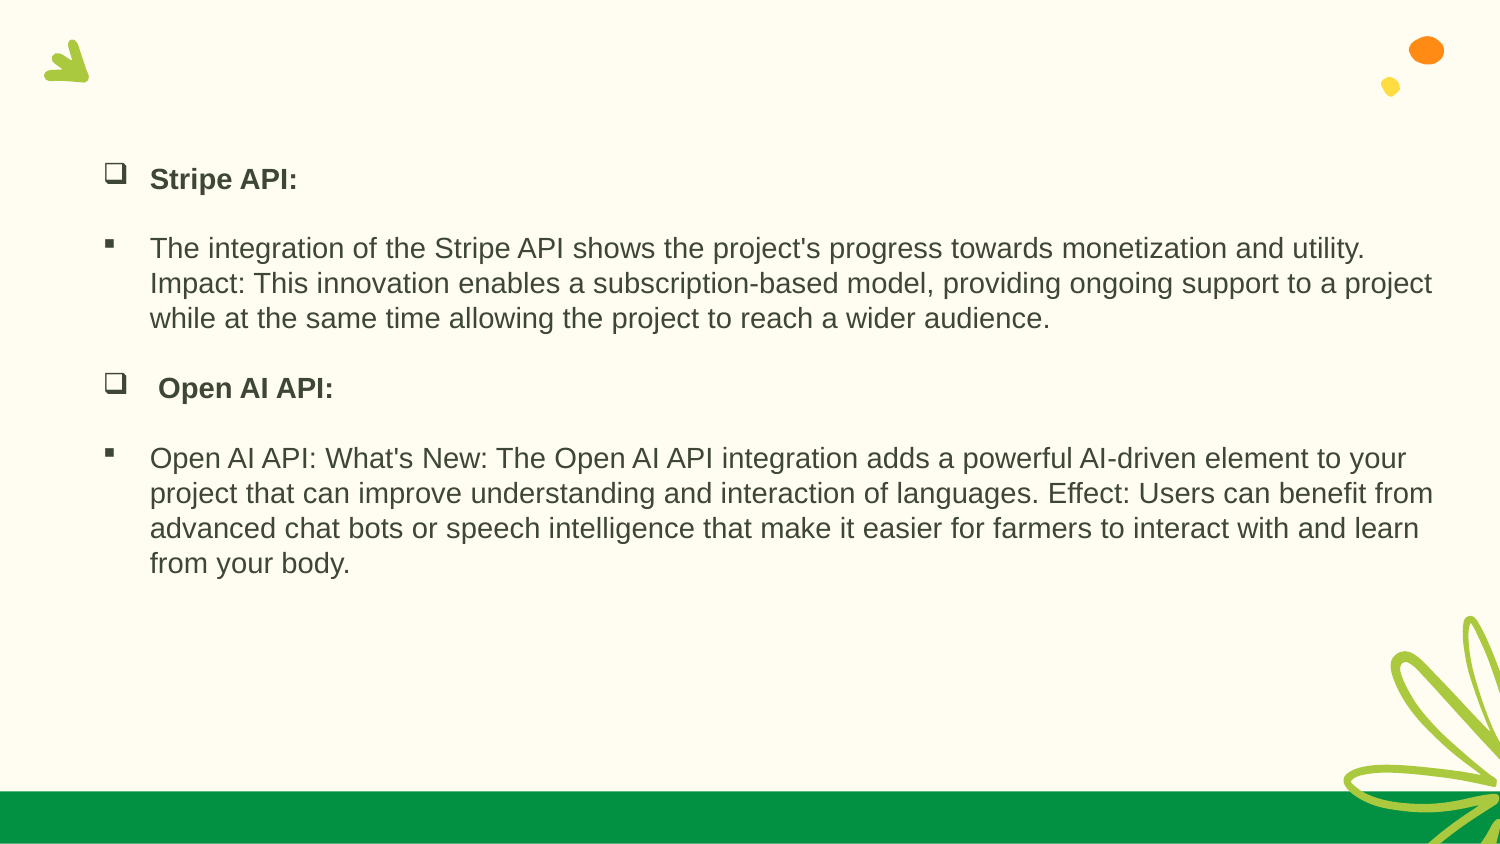

Stripe API:

The integration of the Stripe API shows the project's progress towards monetization and utility. Impact: This innovation enables a subscription-based model, providing ongoing support to a project while at the same time allowing the project to reach a wider audience.

 Open AI API:

Open AI API: What's New: The Open AI API integration adds a powerful AI-driven element to your project that can improve understanding and interaction of languages. Effect: Users can benefit from advanced chat bots or speech intelligence that make it easier for farmers to interact with and learn from your body.